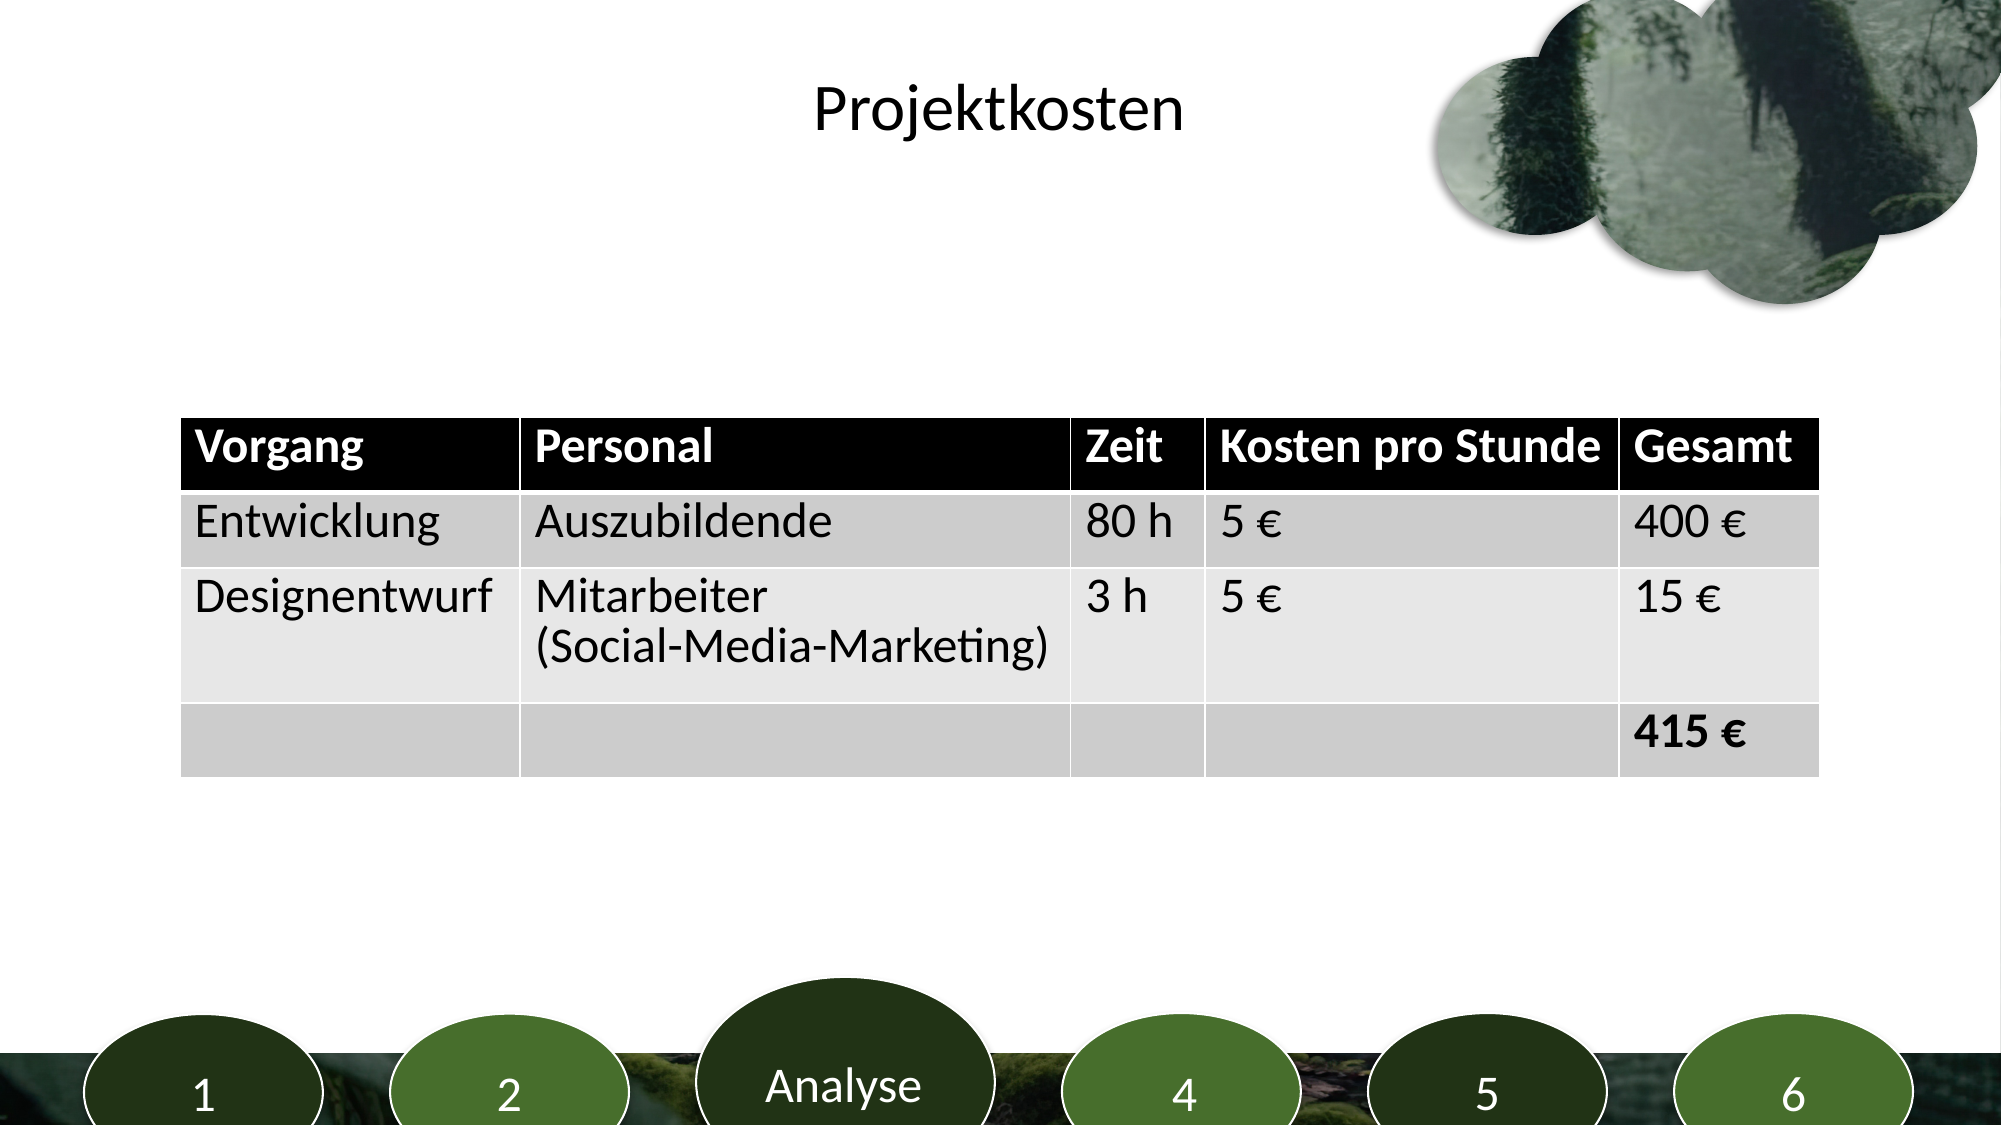

Projektkosten
| Vorgang | Personal | Zeit | Kosten pro Stunde | Gesamt |
| --- | --- | --- | --- | --- |
| Entwicklung | Auszubildende | 80 h | 5 € | 400 € |
| Designentwurf | Mitarbeiter (Social-Media-Marketing) | 3 h | 5 € | 15 € |
|  |  |  |  | 415 € |

Analyse

5
Umsetzung

4
Entwurf

6
Fazit

2
Planung

1
Einleitung

Planung

3
Analyse